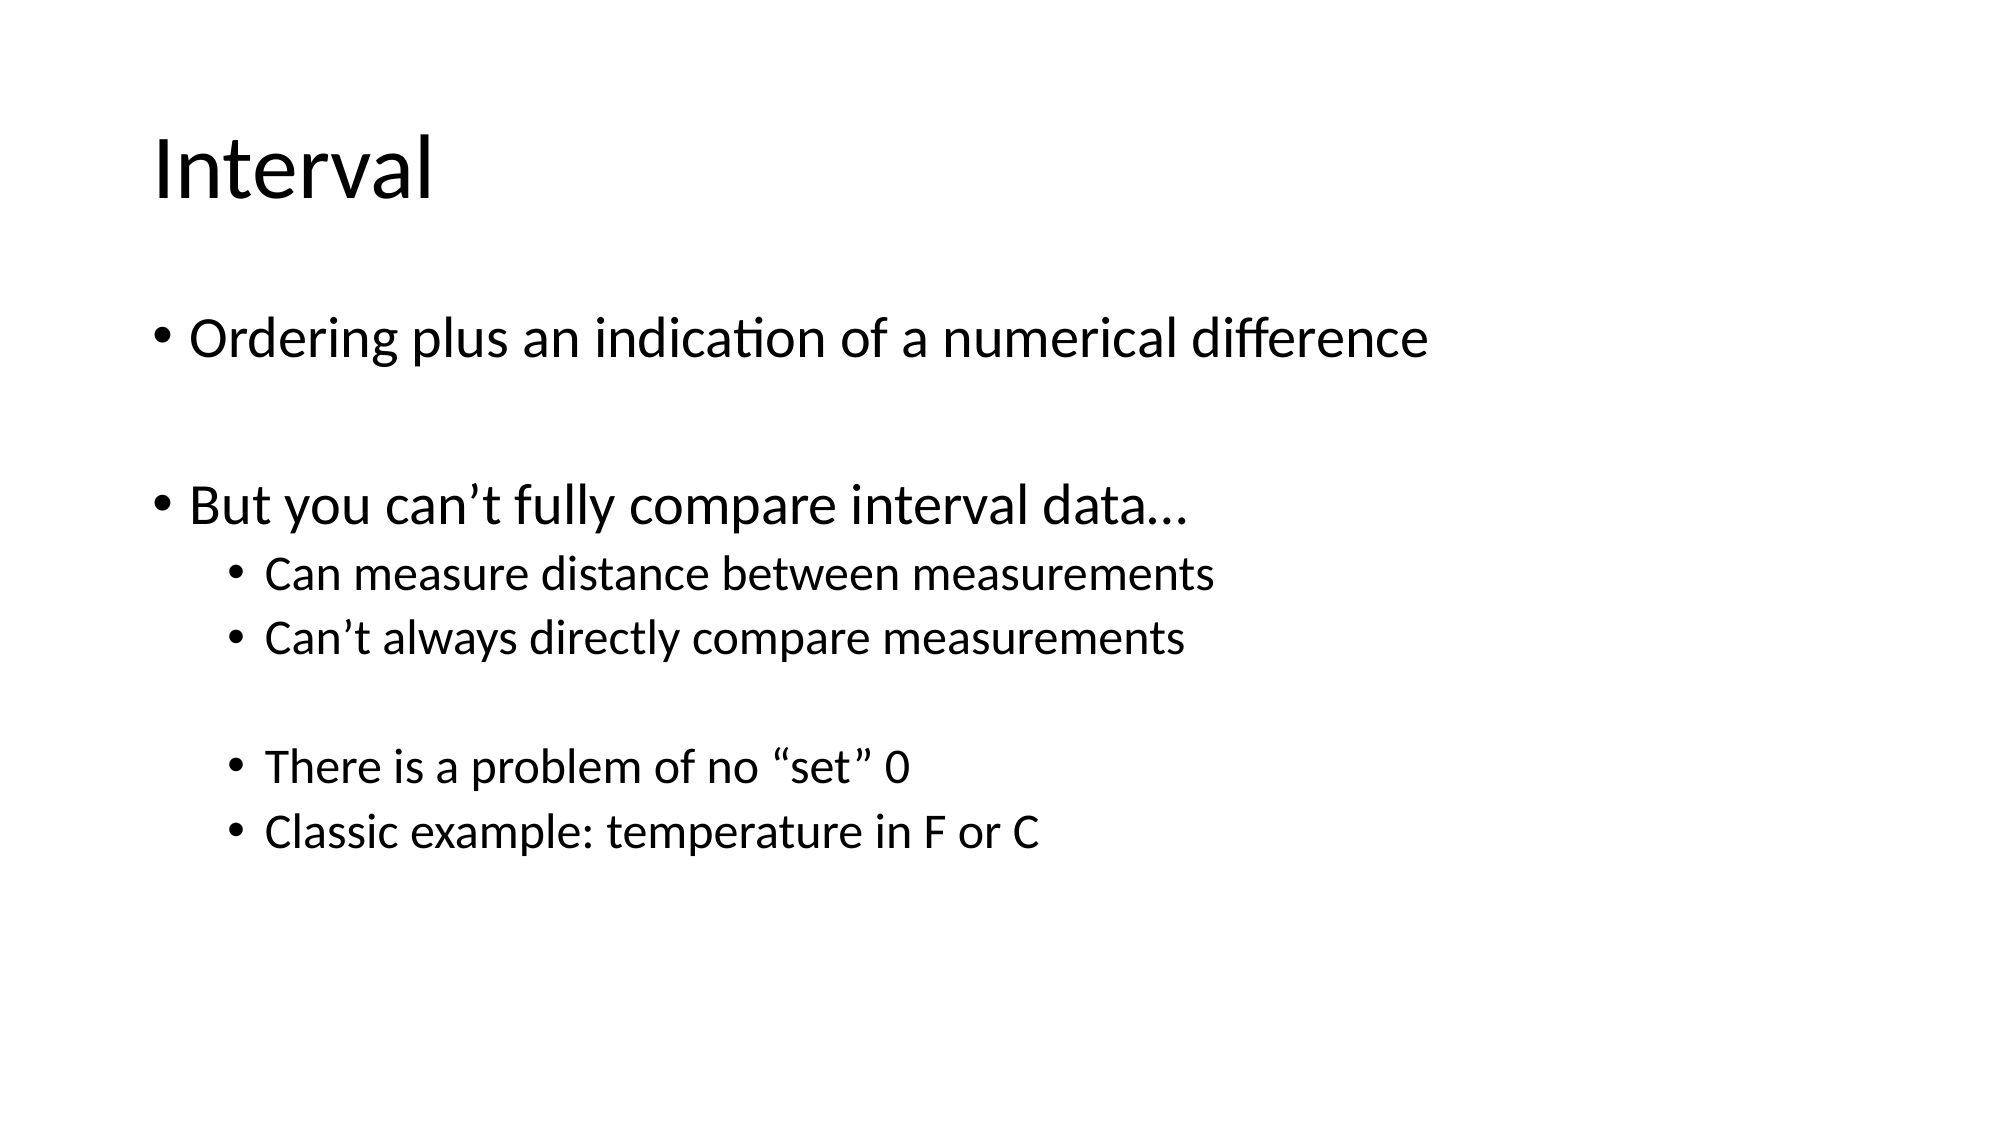

# Interval
Ordering plus an indication of a numerical difference

But you can’t fully compare interval data…
Can measure distance between measurements
Can’t always directly compare measurements

There is a problem of no “set” 0
Classic example: temperature in F or C